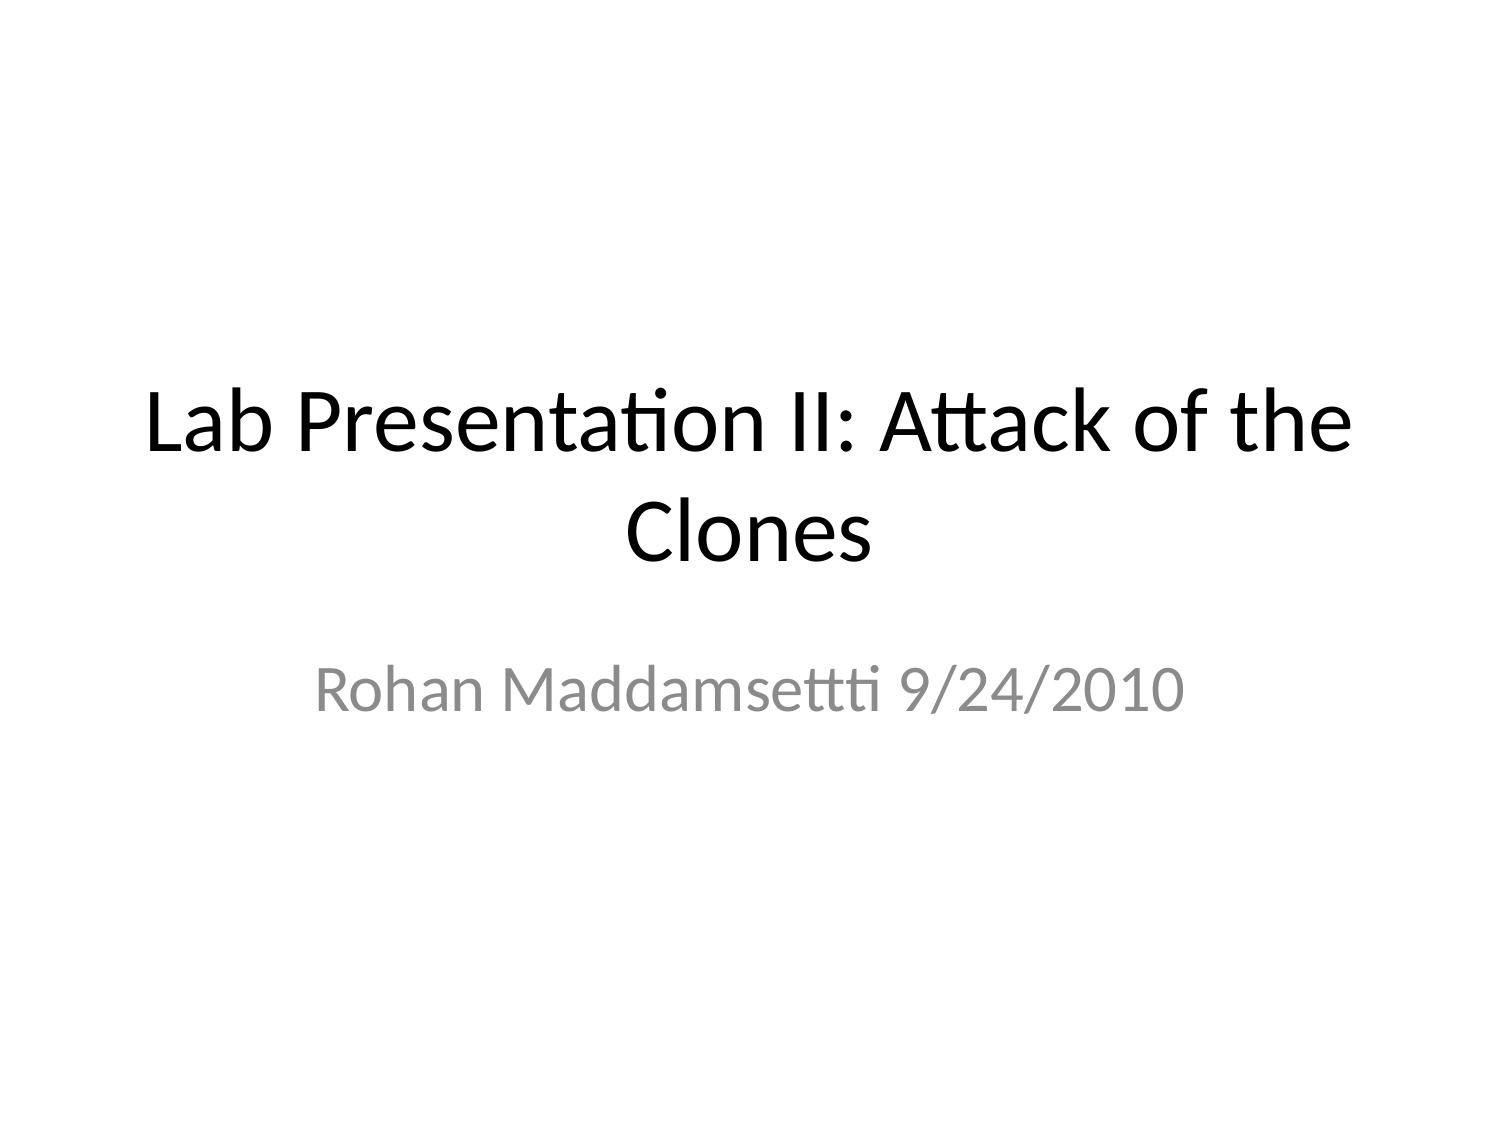

# Lab Presentation II: Attack of the Clones
Rohan Maddamsettti 9/24/2010